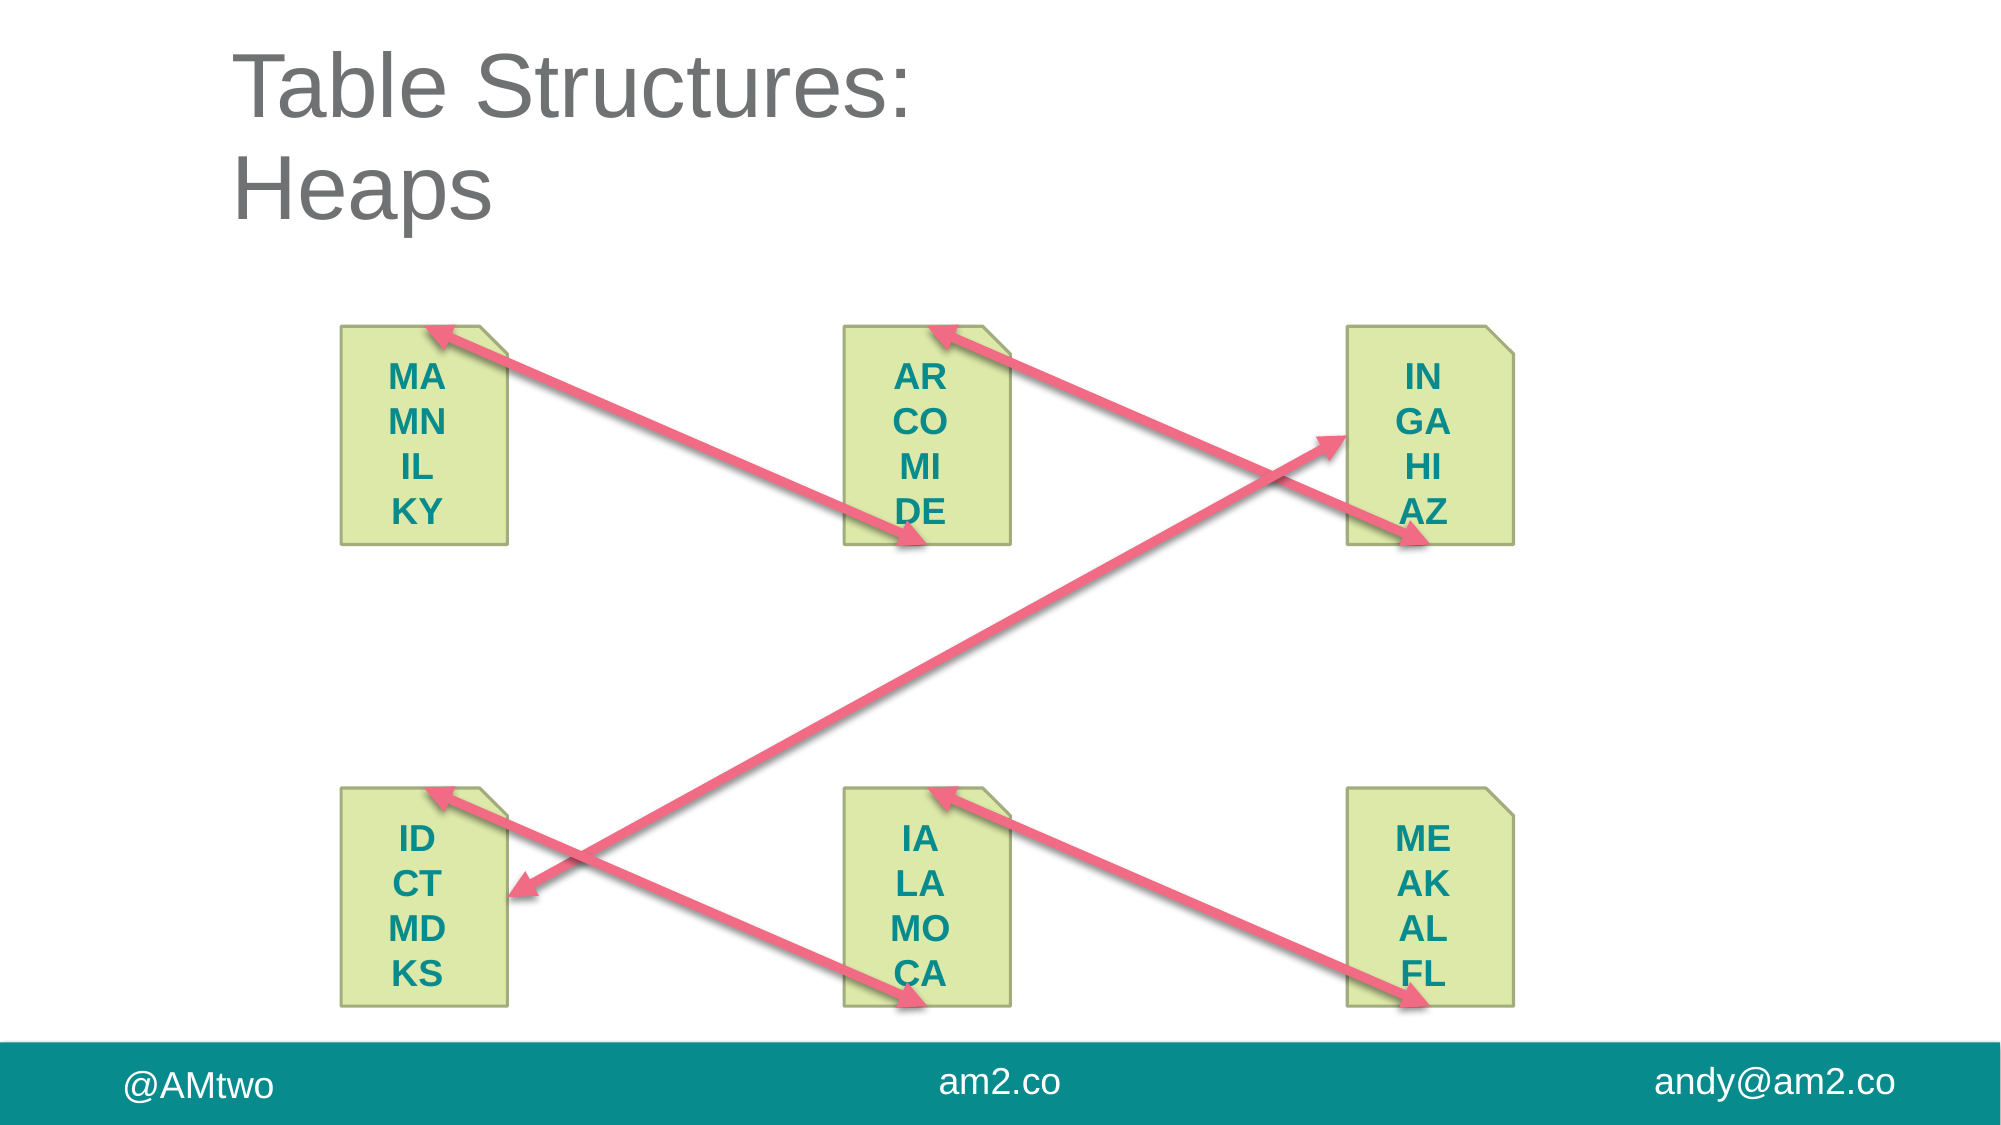

Table Structures:
Heaps
MA
MN
IL
KY
AR
CO
MI
DE
IN
GA
HI
AZ
ID
CT
MD
KS
IA
LA
MO
CA
ME
AK
AL
FL